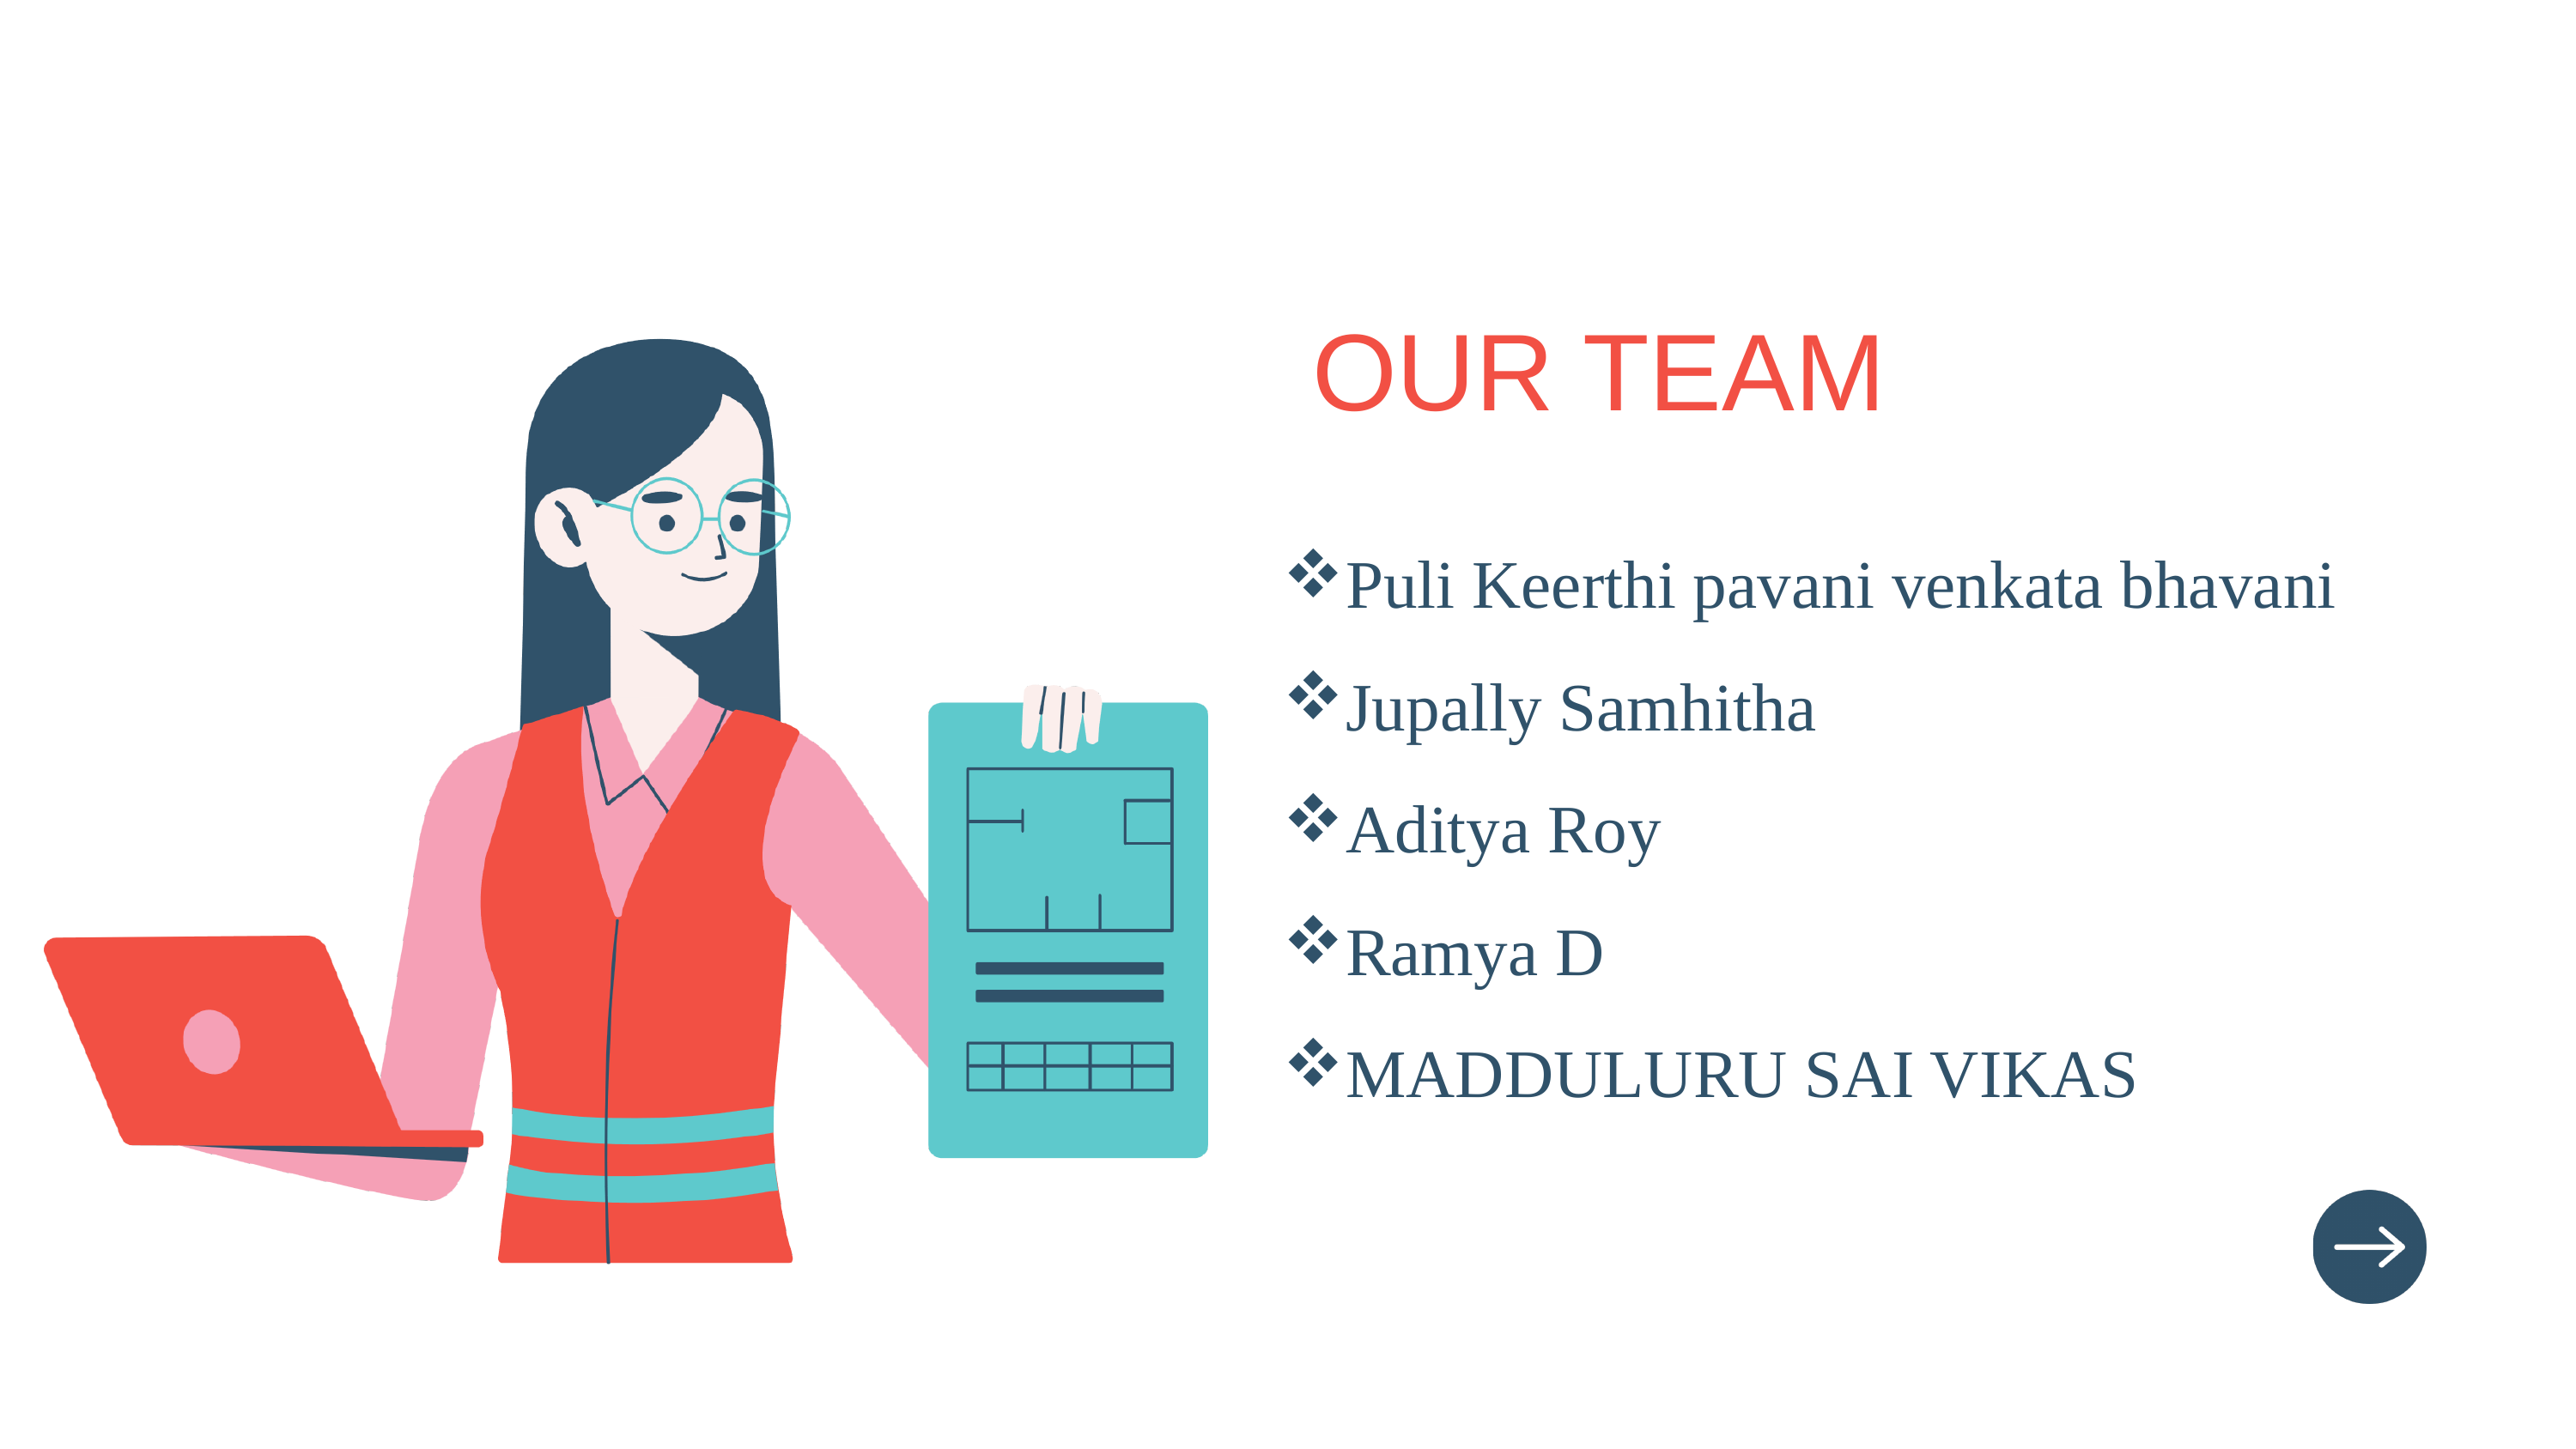

OUR TEAM

Puli Keerthi pavani venkata bhavani
Jupally Samhitha
Aditya Roy
Ramya D
MADDULURU SAI VIKAS